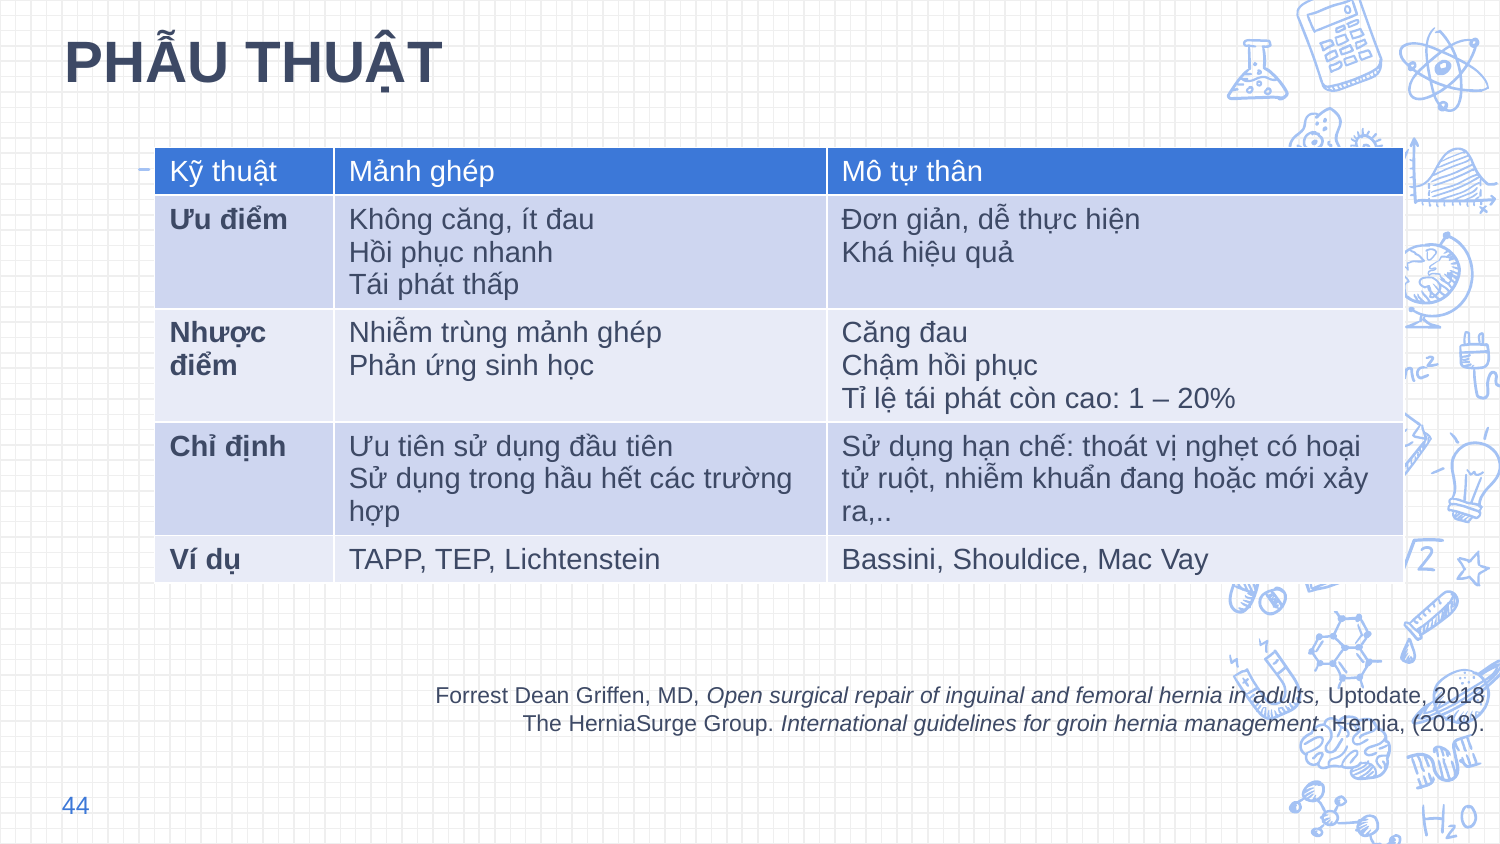

PHẪU THUẬT

| Kỹ thuật | Mảnh ghép | Mô tự thân |
| --- | --- | --- |
| Ưu điểm | Không căng, ít đau Hồi phục nhanh Tái phát thấp | Đơn giản, dễ thực hiện Khá hiệu quả |
| Nhược điểm | Nhiễm trùng mảnh ghép Phản ứng sinh học | Căng đau Chậm hồi phục Tỉ lệ tái phát còn cao: 1 – 20% |
| Chỉ định | Ưu tiên sử dụng đầu tiên Sử dụng trong hầu hết các trường hợp | Sử dụng hạn chế: thoát vị nghẹt có hoại tử ruột, nhiễm khuẩn đang hoặc mới xảy ra,.. |
| Ví dụ | TAPP, TEP, Lichtenstein | Bassini, Shouldice, Mac Vay |
Forrest Dean Griffen, MD, Open surgical repair of inguinal and femoral hernia in adults, Uptodate, 2018
The HerniaSurge Group. International guidelines for groin hernia management. Hernia, (2018).

44